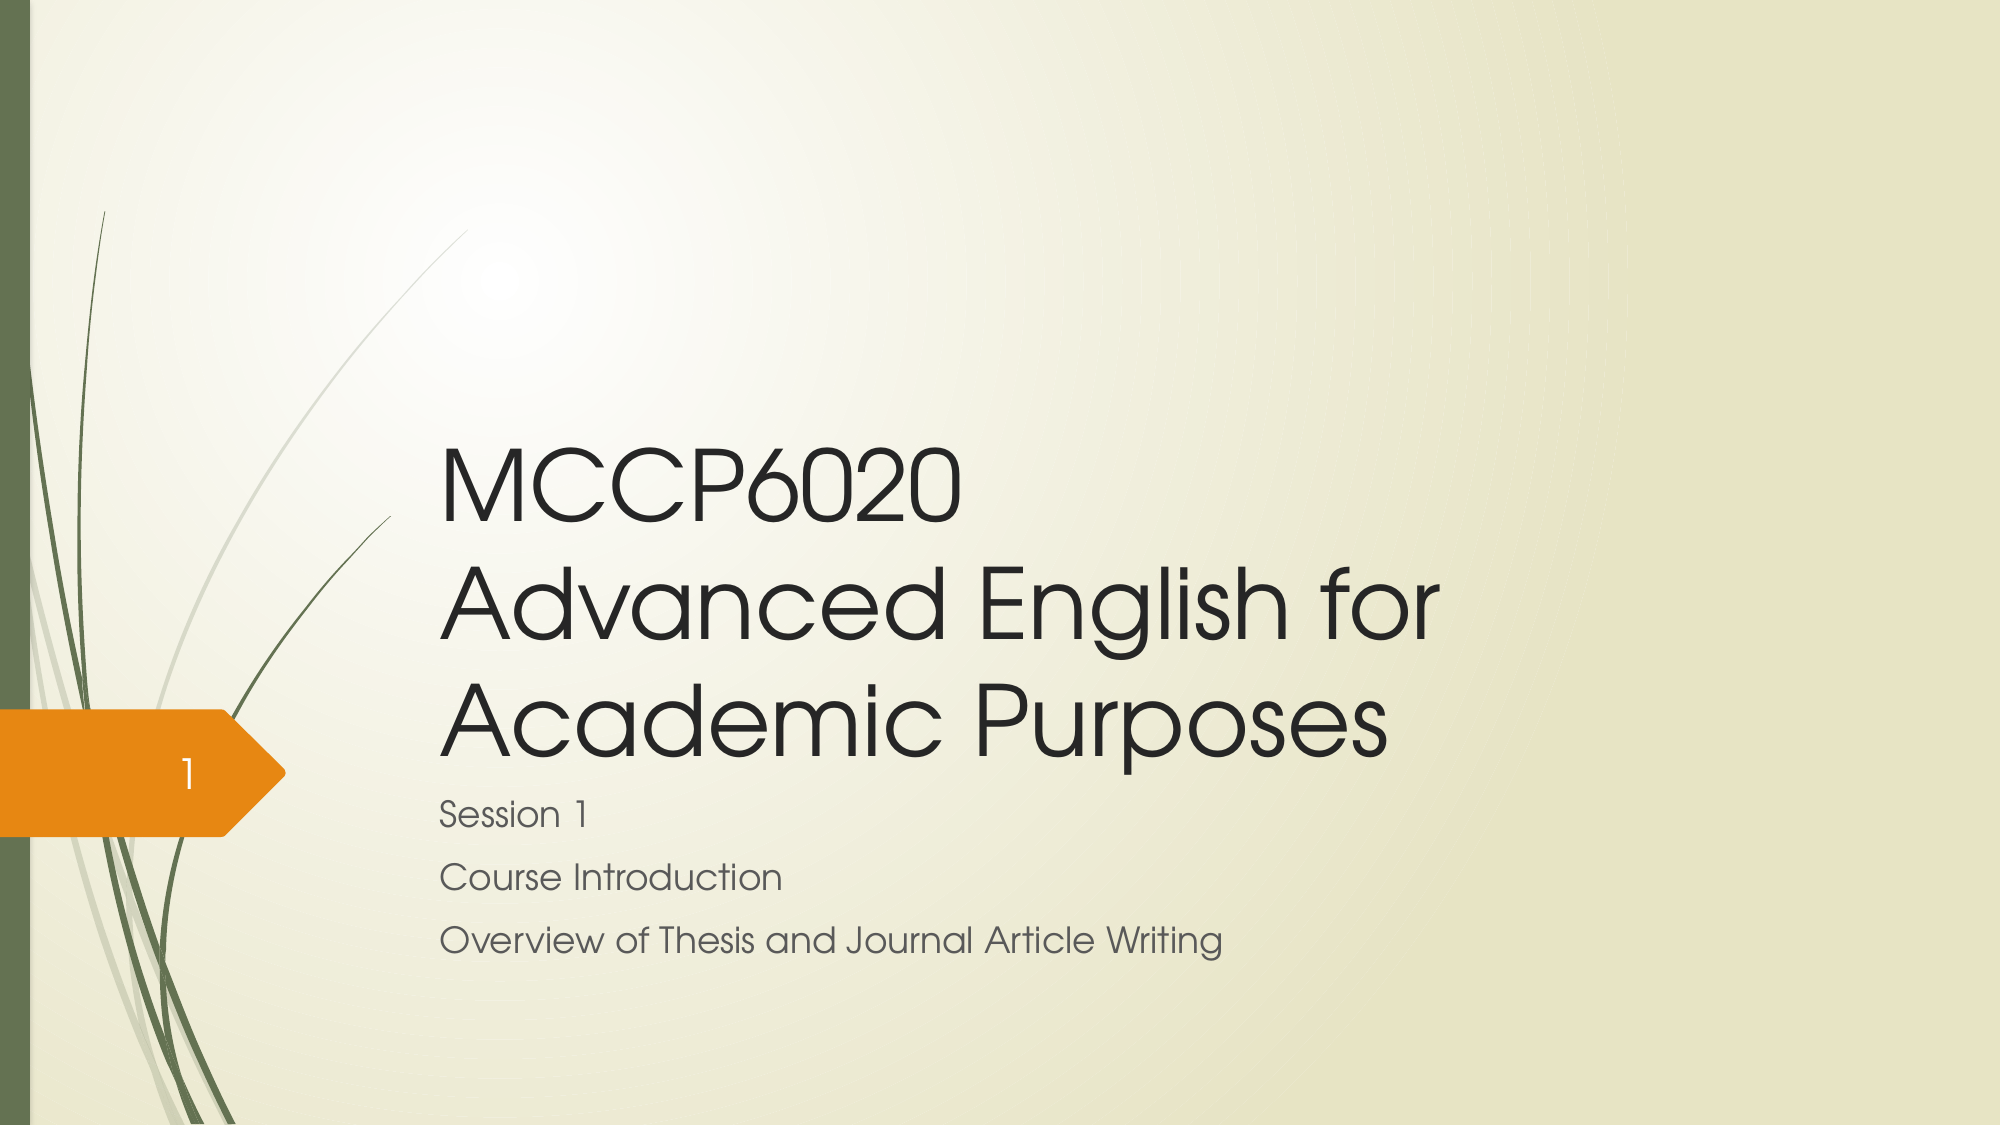

# MCCP6020 Advanced English for Academic Purposes
1
Session 1
Course Introduction
Overview of Thesis and Journal Article Writing